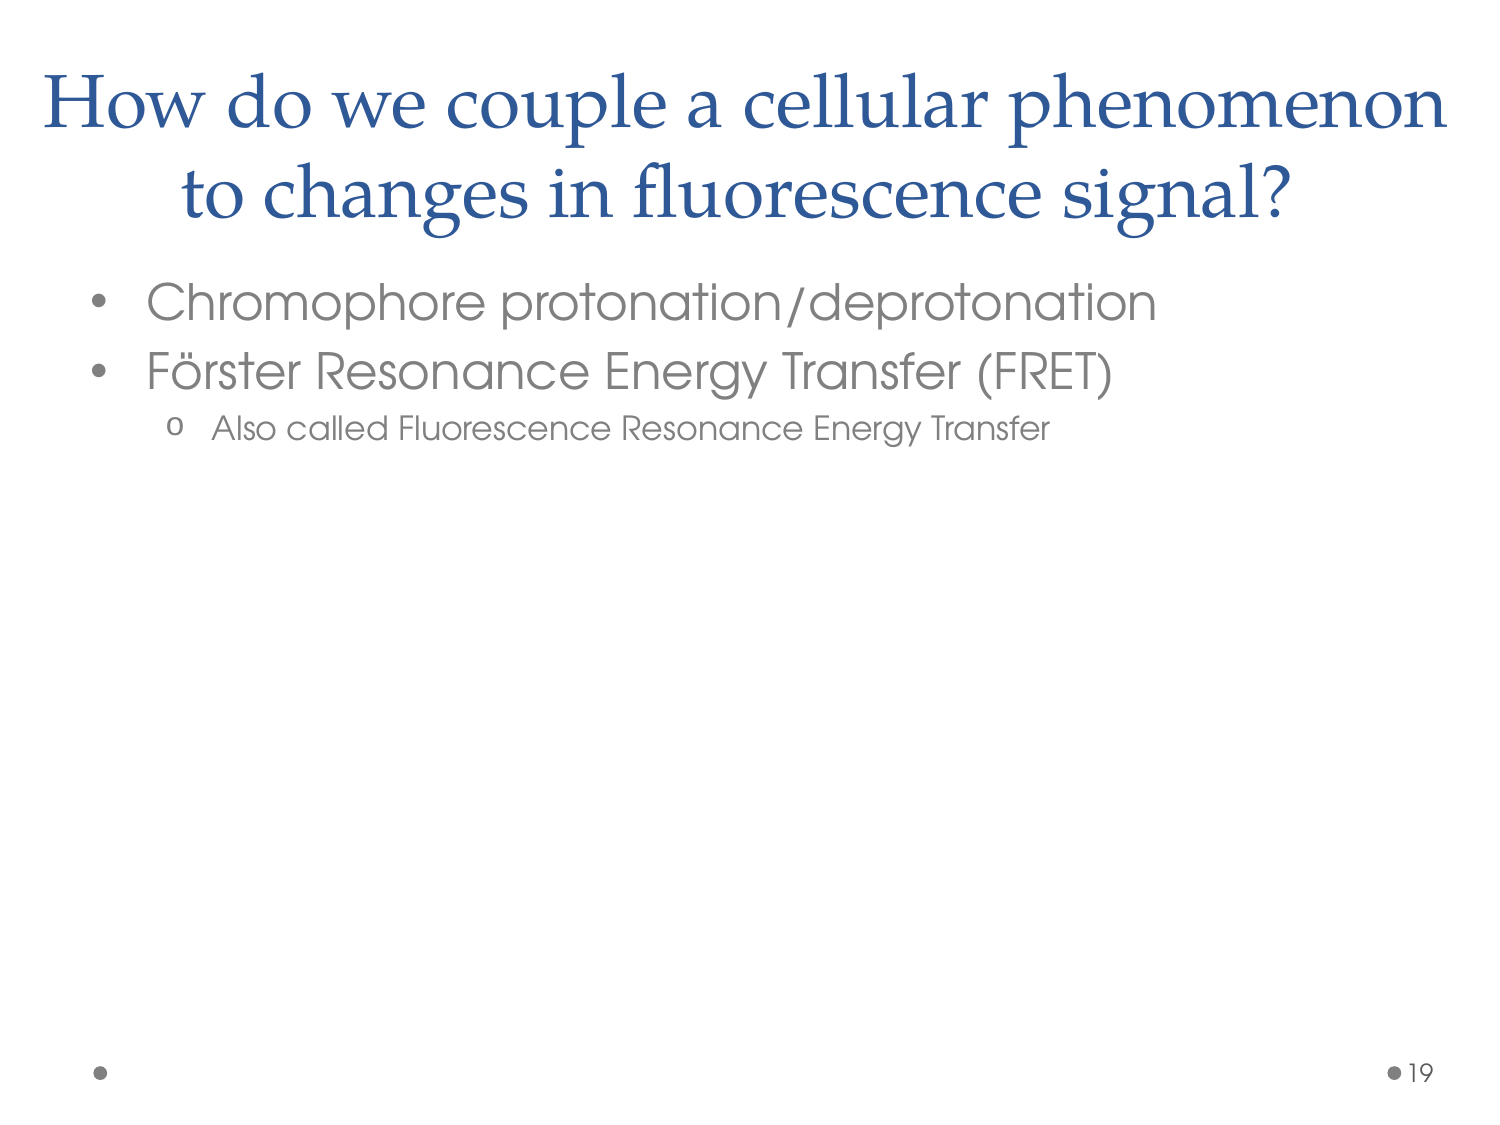

# How do we couple a cellular phenomenon to changes in fluorescence signal?
Chromophore protonation/deprotonation
Förster Resonance Energy Transfer (FRET)
Also called Fluorescence Resonance Energy Transfer
19